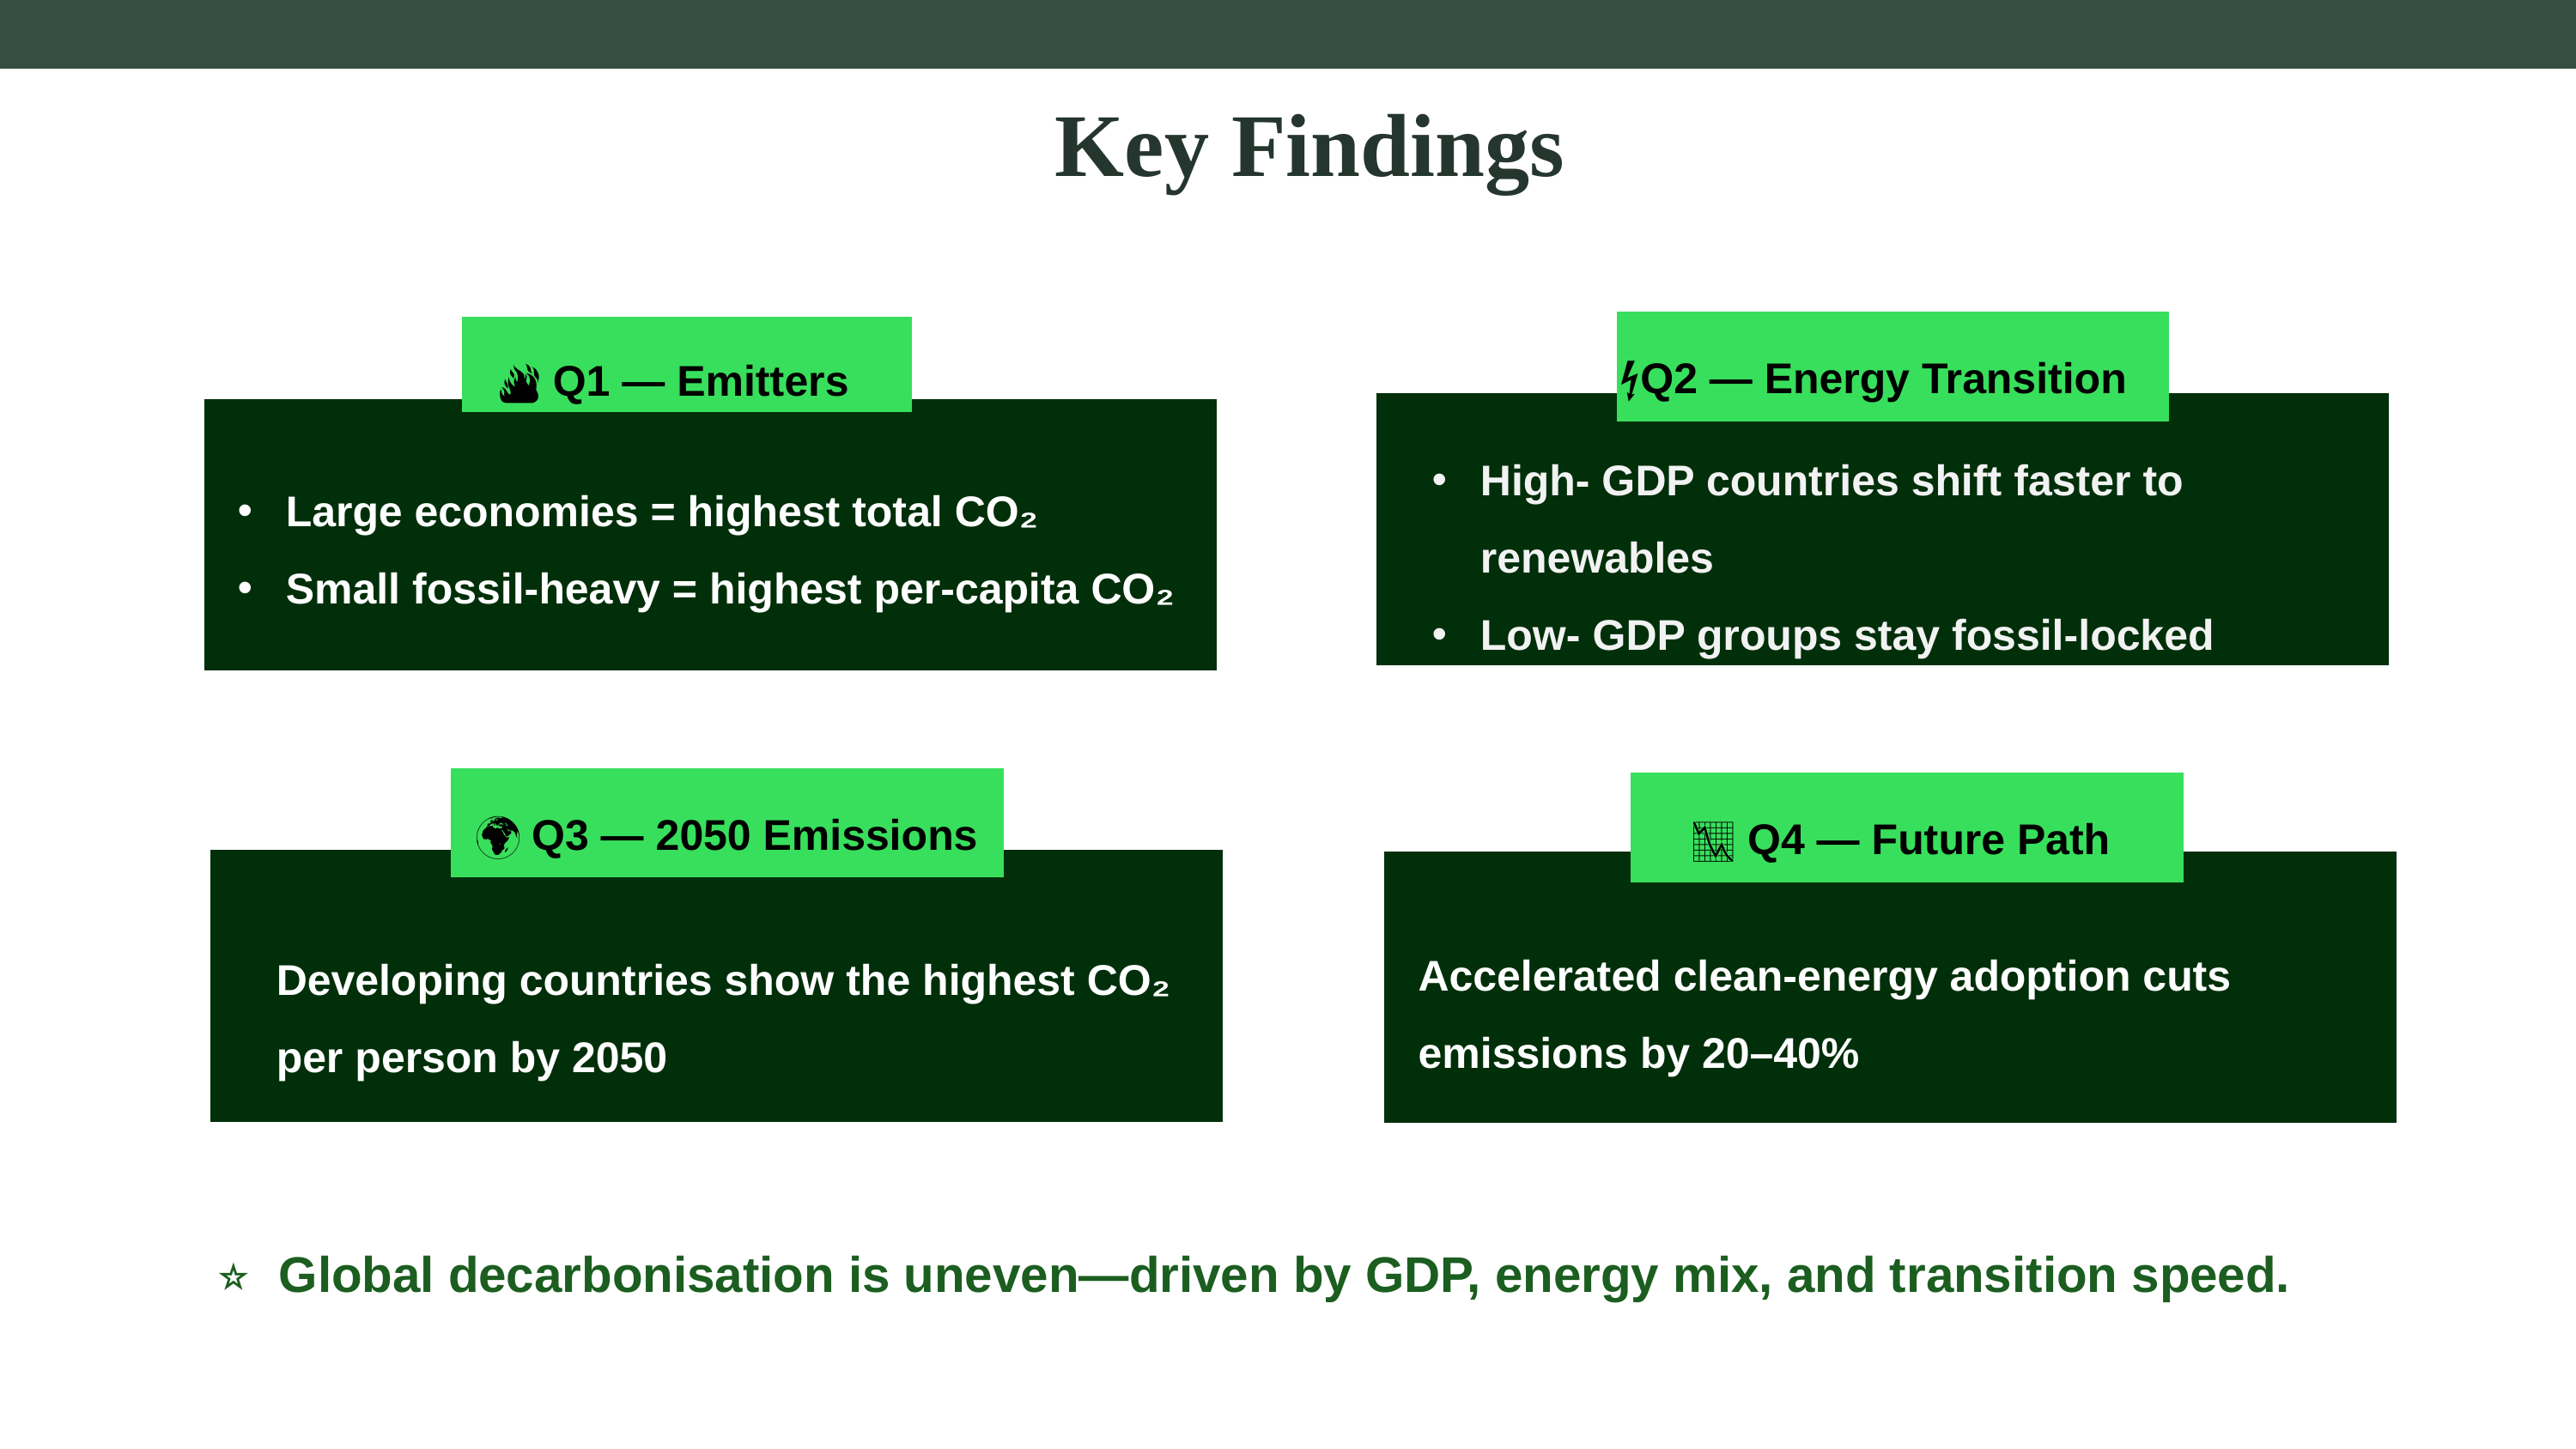

Key Findings

⚡Q2 — Energy Transition
🔥 Q1 — Emitters

High- GDP countries shift faster to renewables
Low- GDP groups stay fossil-locked
Large economies = highest total CO₂
Small fossil-heavy = highest per-capita CO₂

🌍 Q3 — 2050 Emissions
📉 Q4 — Future Path

Accelerated clean-energy adoption cuts emissions by 20–40%
Developing countries show the highest CO₂ per person by 2050
⭐  Global decarbonisation is uneven—driven by GDP, energy mix, and transition speed.